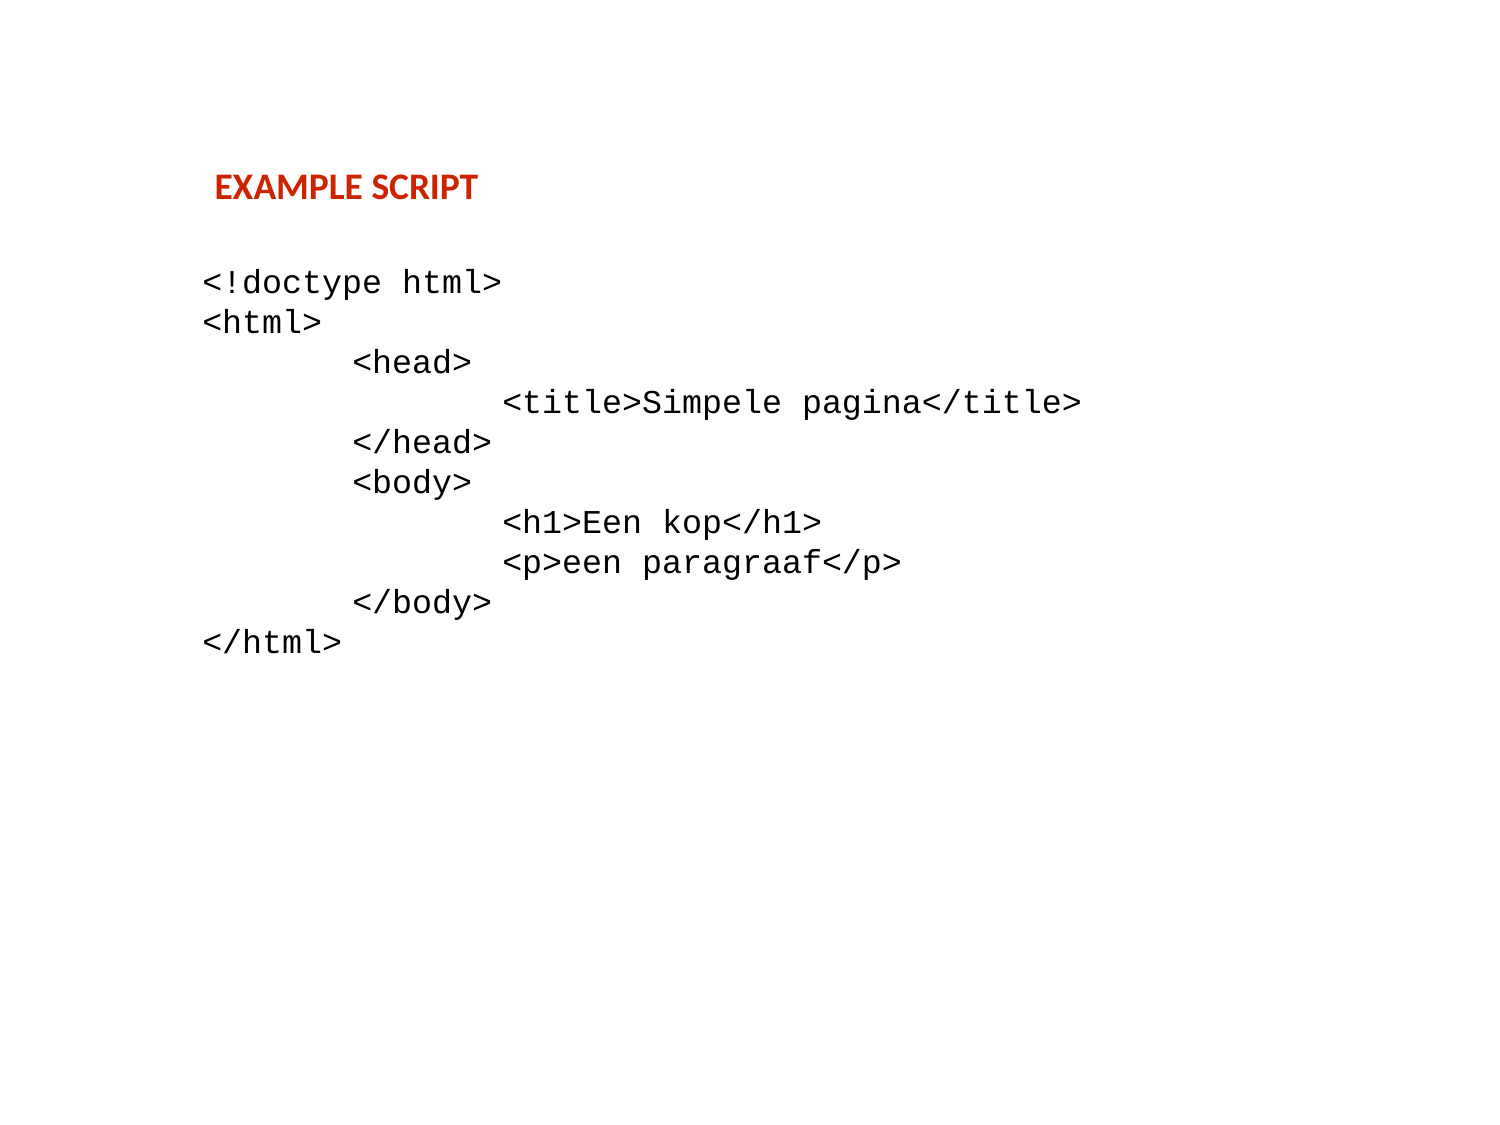

EXAMPLE SCRIPT
<!doctype html>
<html>
	<head>
		<title>Simpele pagina</title>
	</head>
	<body>
		<h1>Een kop</h1>
		<p>een paragraaf</p>
	</body>
</html>